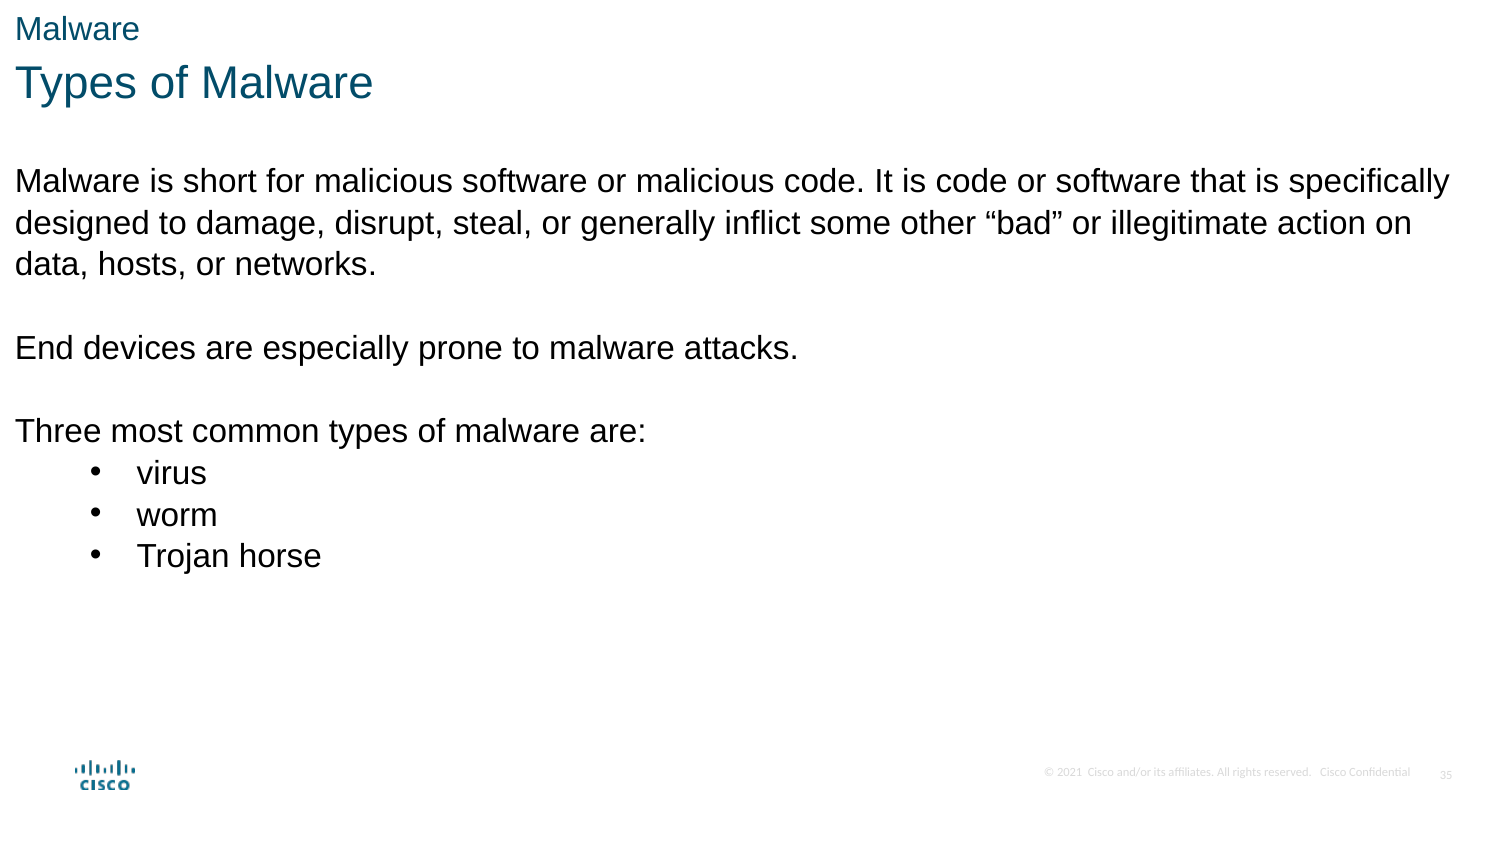

# Malware
Types of Malware
Malware is short for malicious software or malicious code. It is code or software that is specifically designed to damage, disrupt, steal, or generally inflict some other “bad” or illegitimate action on data, hosts, or networks.

End devices are especially prone to malware attacks.

Three most common types of malware are:
virus
worm
Trojan horse
35